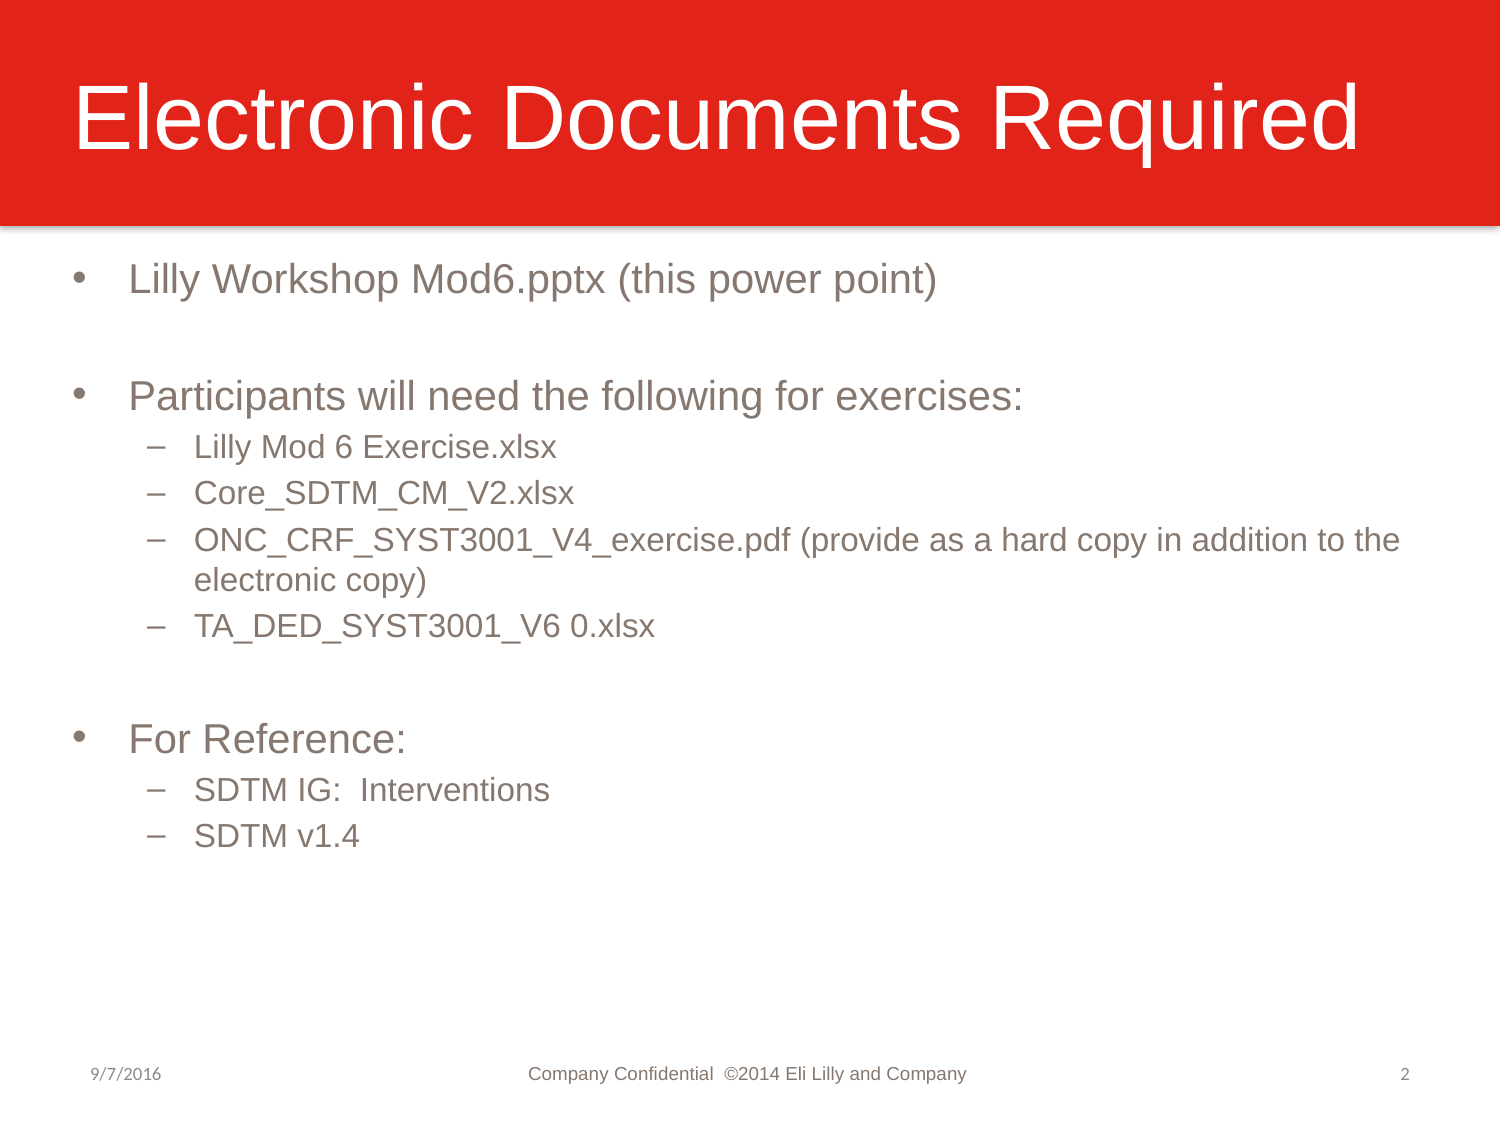

# Electronic Documents Required
Lilly Workshop Mod6.pptx (this power point)

Participants will need the following for exercises:
Lilly Mod 6 Exercise.xlsx
Core_SDTM_CM_V2.xlsx
ONC_CRF_SYST3001_V4_exercise.pdf (provide as a hard copy in addition to the electronic copy)
TA_DED_SYST3001_V6 0.xlsx

For Reference:
SDTM IG:  Interventions
SDTM v1.4

9/7/2016
Company Confidential  ©2014 Eli Lilly and Company
2